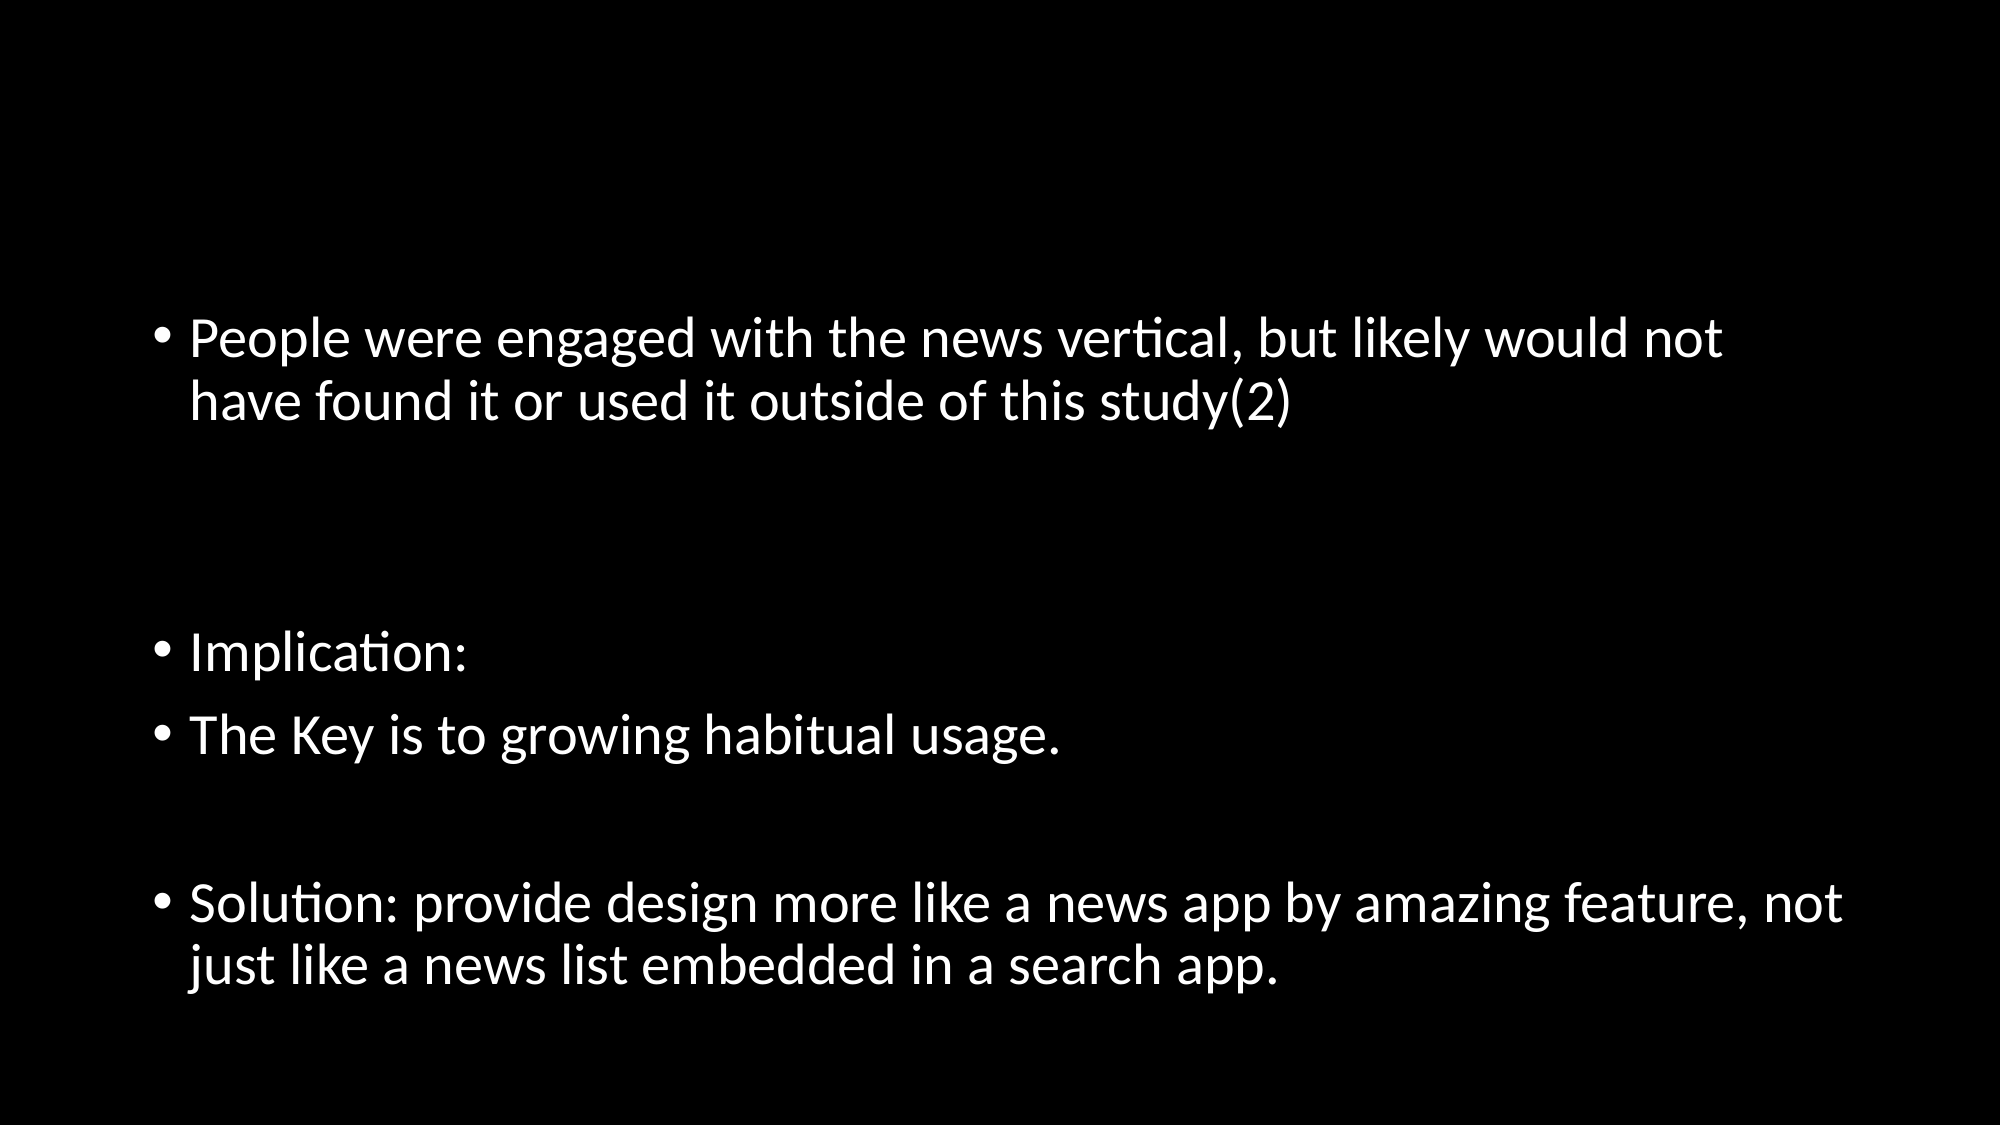

#
People were engaged with the news vertical, but likely would not have found it or used it outside of this study(2)

Implication:
The Key is to growing habitual usage.

Solution: provide design more like a news app by amazing feature, not just like a news list embedded in a search app.